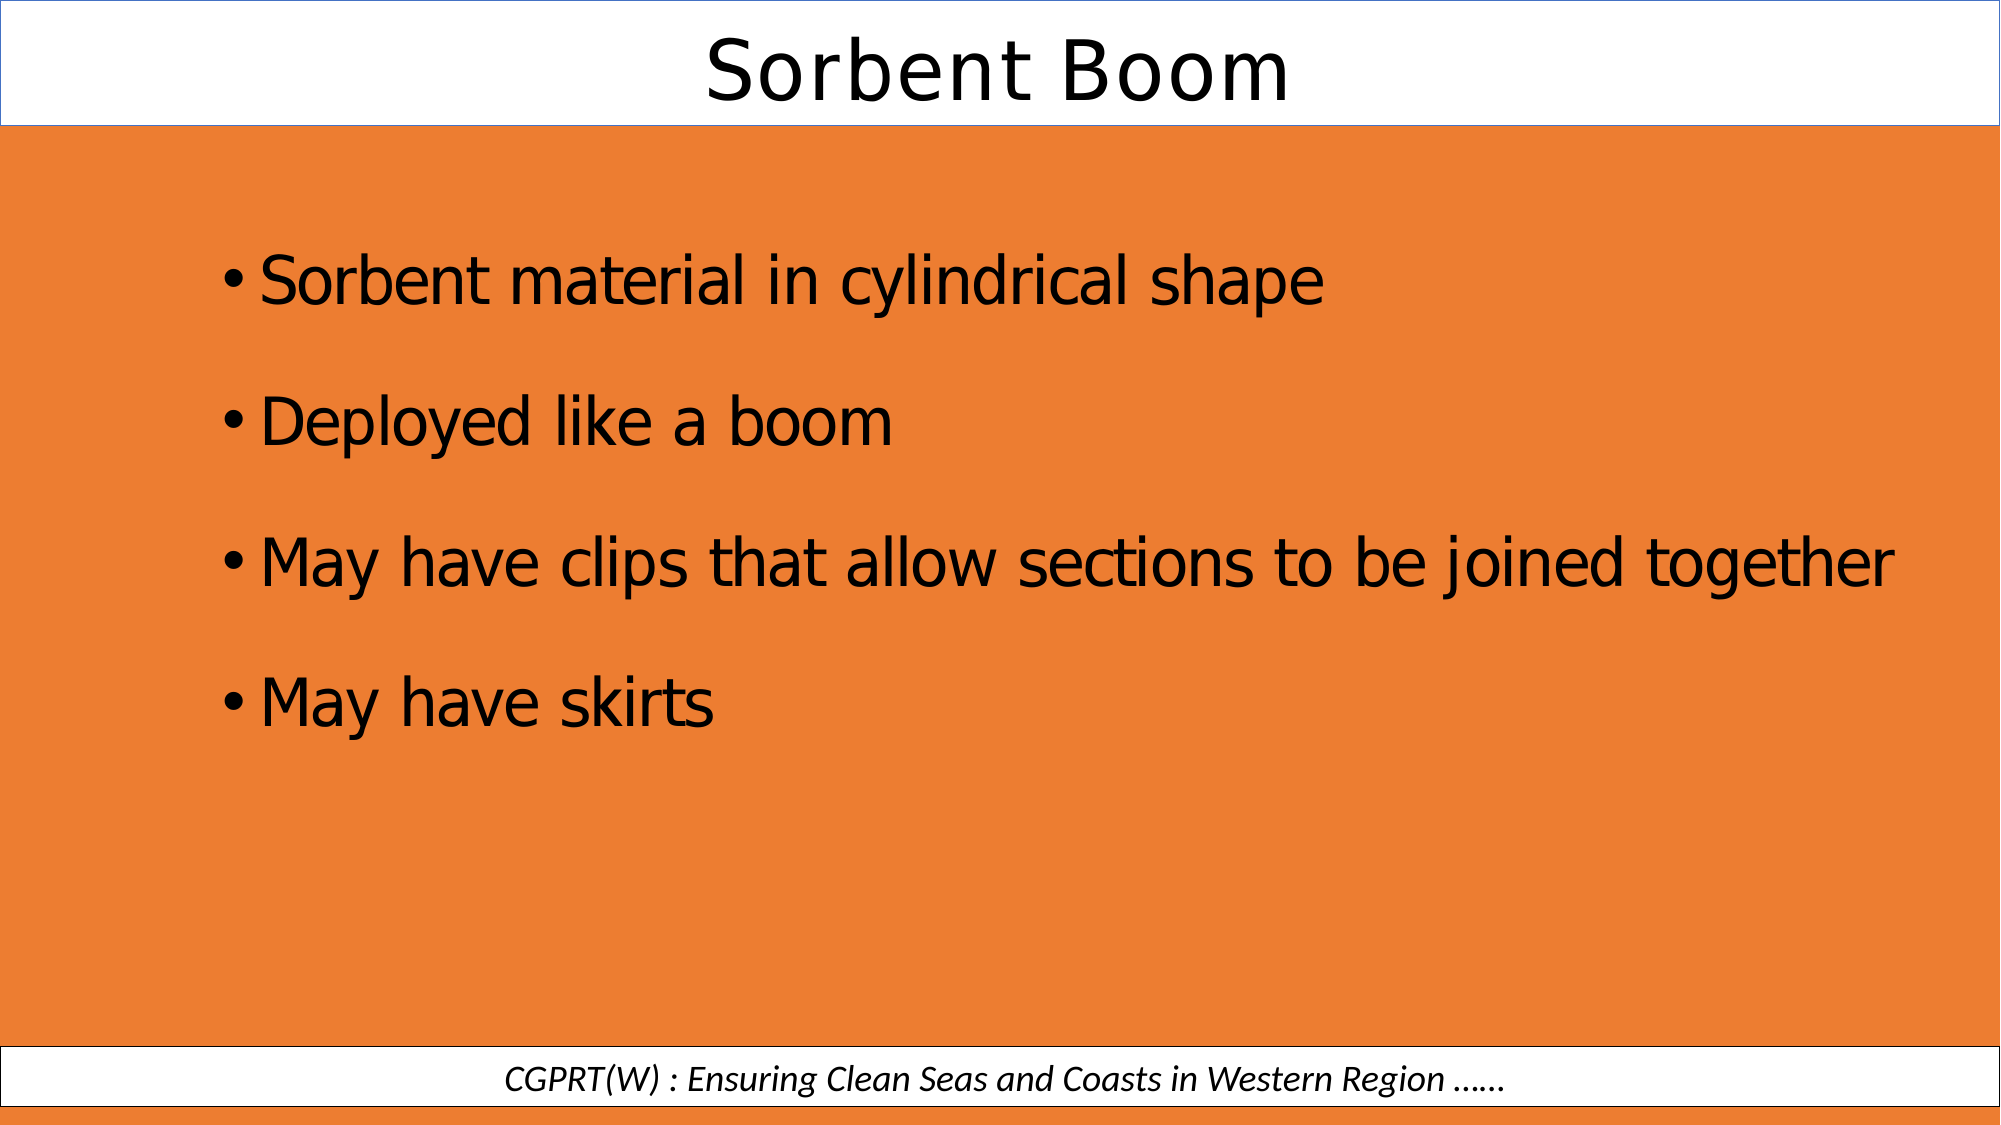

Sorbent Boom
Sorbent material in cylindrical shape
Deployed like a boom
May have clips that allow sections to be joined together
May have skirts

 CGPRT(W) : Ensuring Clean Seas and Coasts in Western Region ……